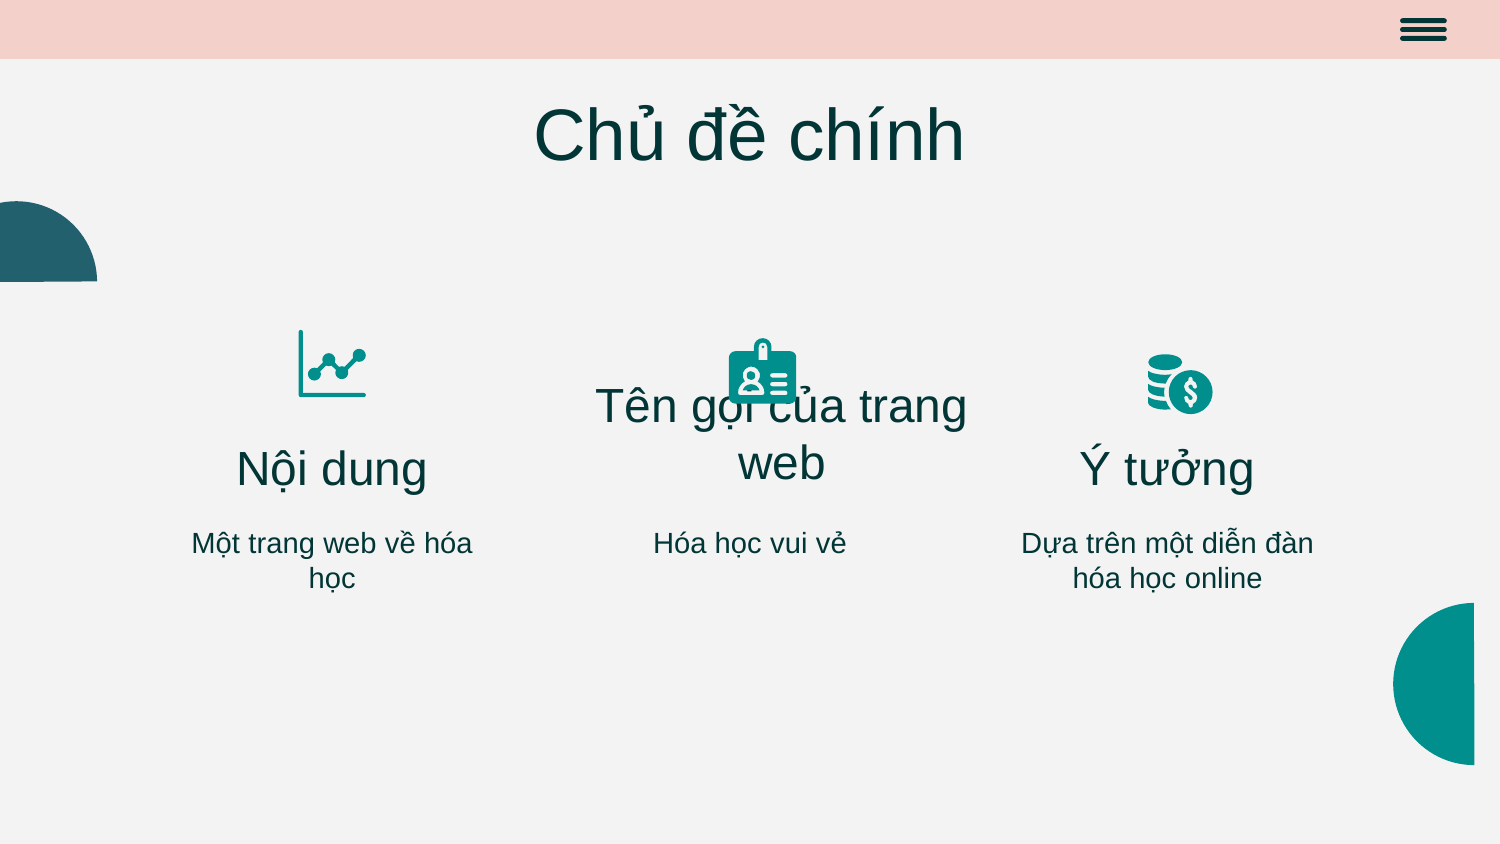

# Chủ đề chính

Tên gọi của trang web
Nội dung
Ý tưởng
Một trang web về hóa học
Hóa học vui vẻ
Dựa trên một diễn đàn hóa học online